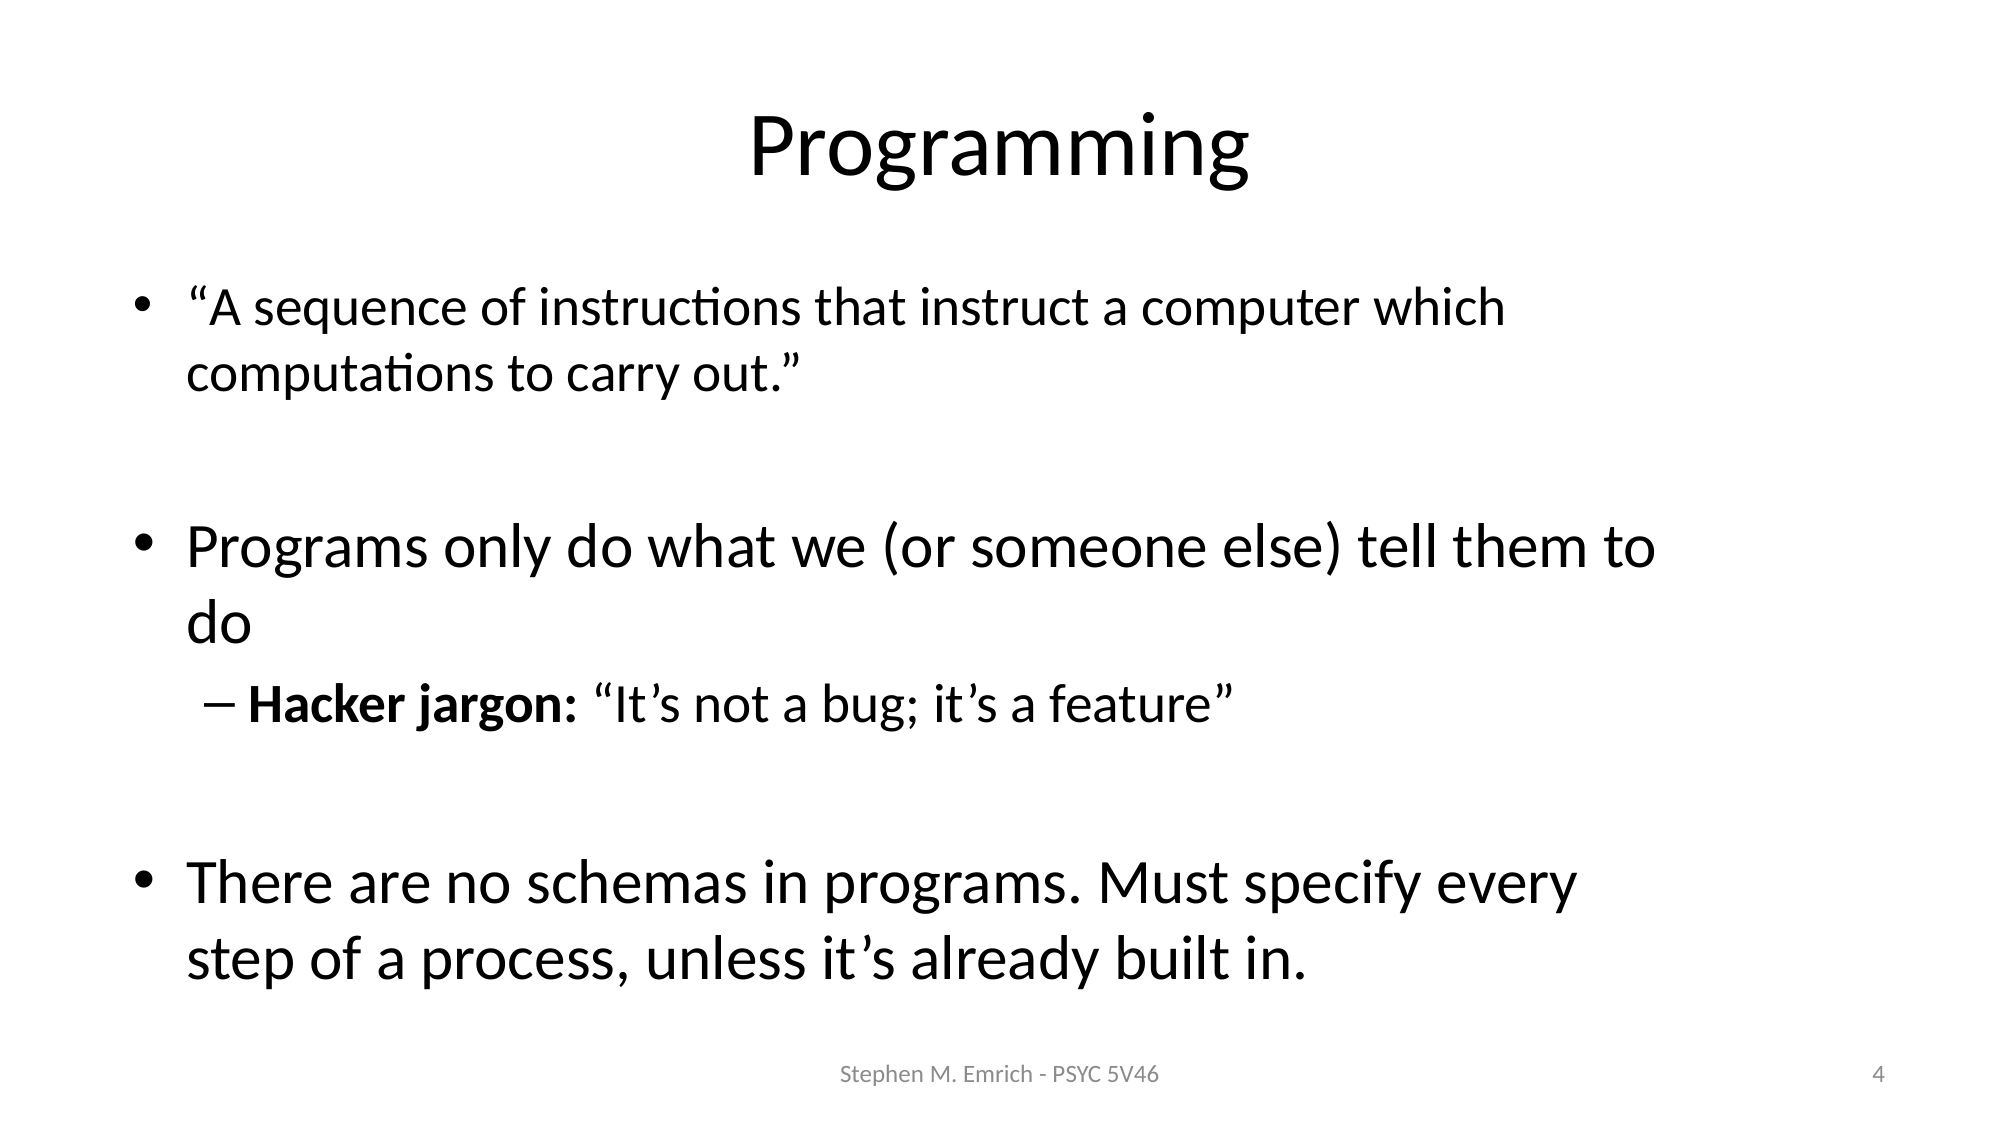

# Programming
“A sequence of instructions that instruct a computer which computations to carry out.”

Programs only do what we (or someone else) tell them to do
Hacker jargon: “It’s not a bug; it’s a feature”

There are no schemas in programs. Must specify every step of a process, unless it’s already built in.
Stephen M. Emrich - PSYC 5V46
4